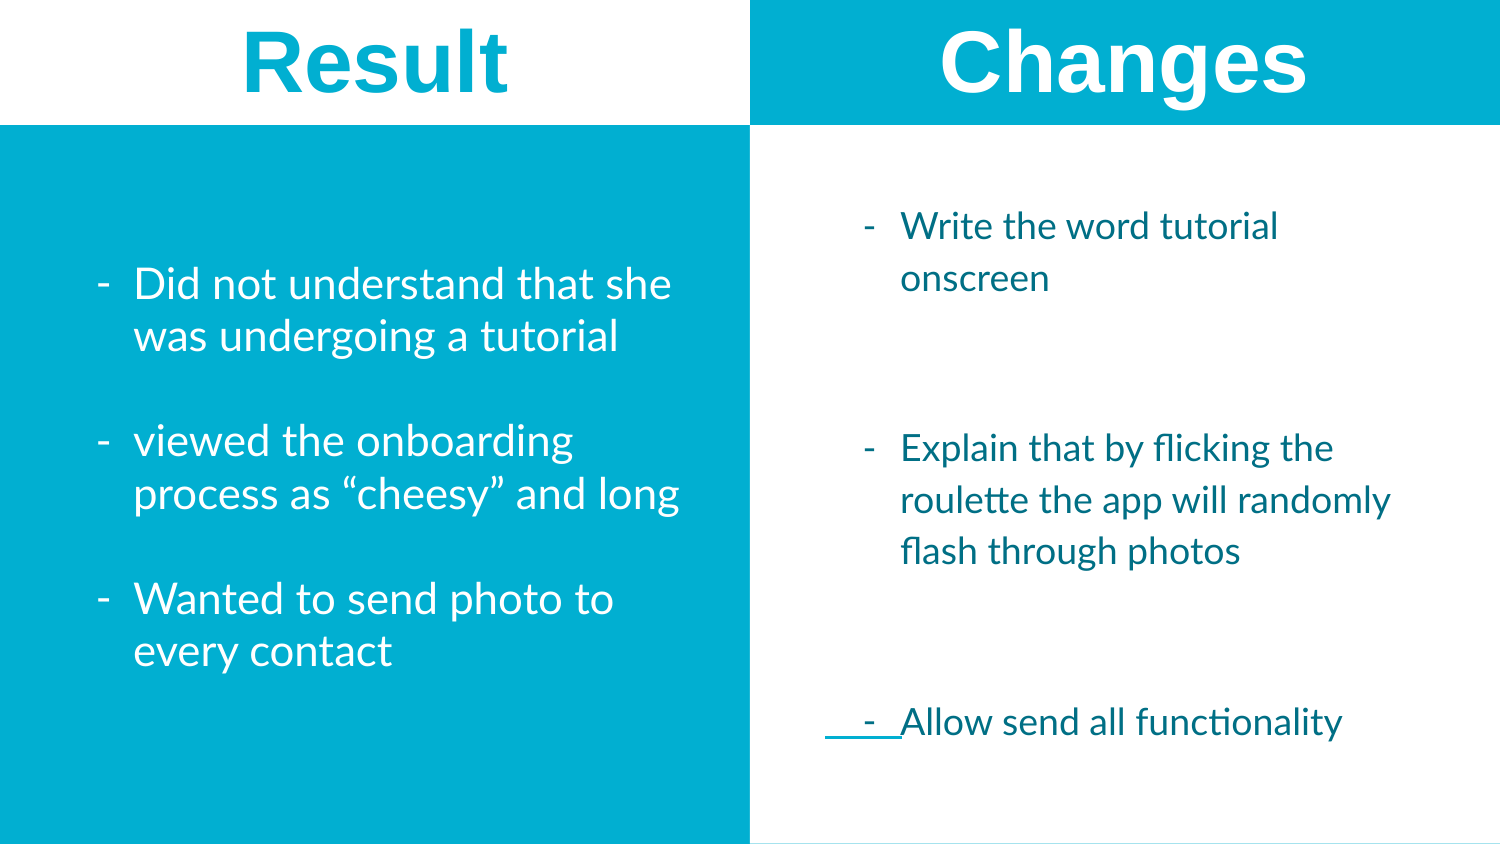

# Result
Changes
Did not understand that she was undergoing a tutorial

viewed the onboarding process as “cheesy” and long

Wanted to send photo to every contact
Write the word tutorial onscreen

Explain that by flicking the roulette the app will randomly flash through photos

Allow send all functionality